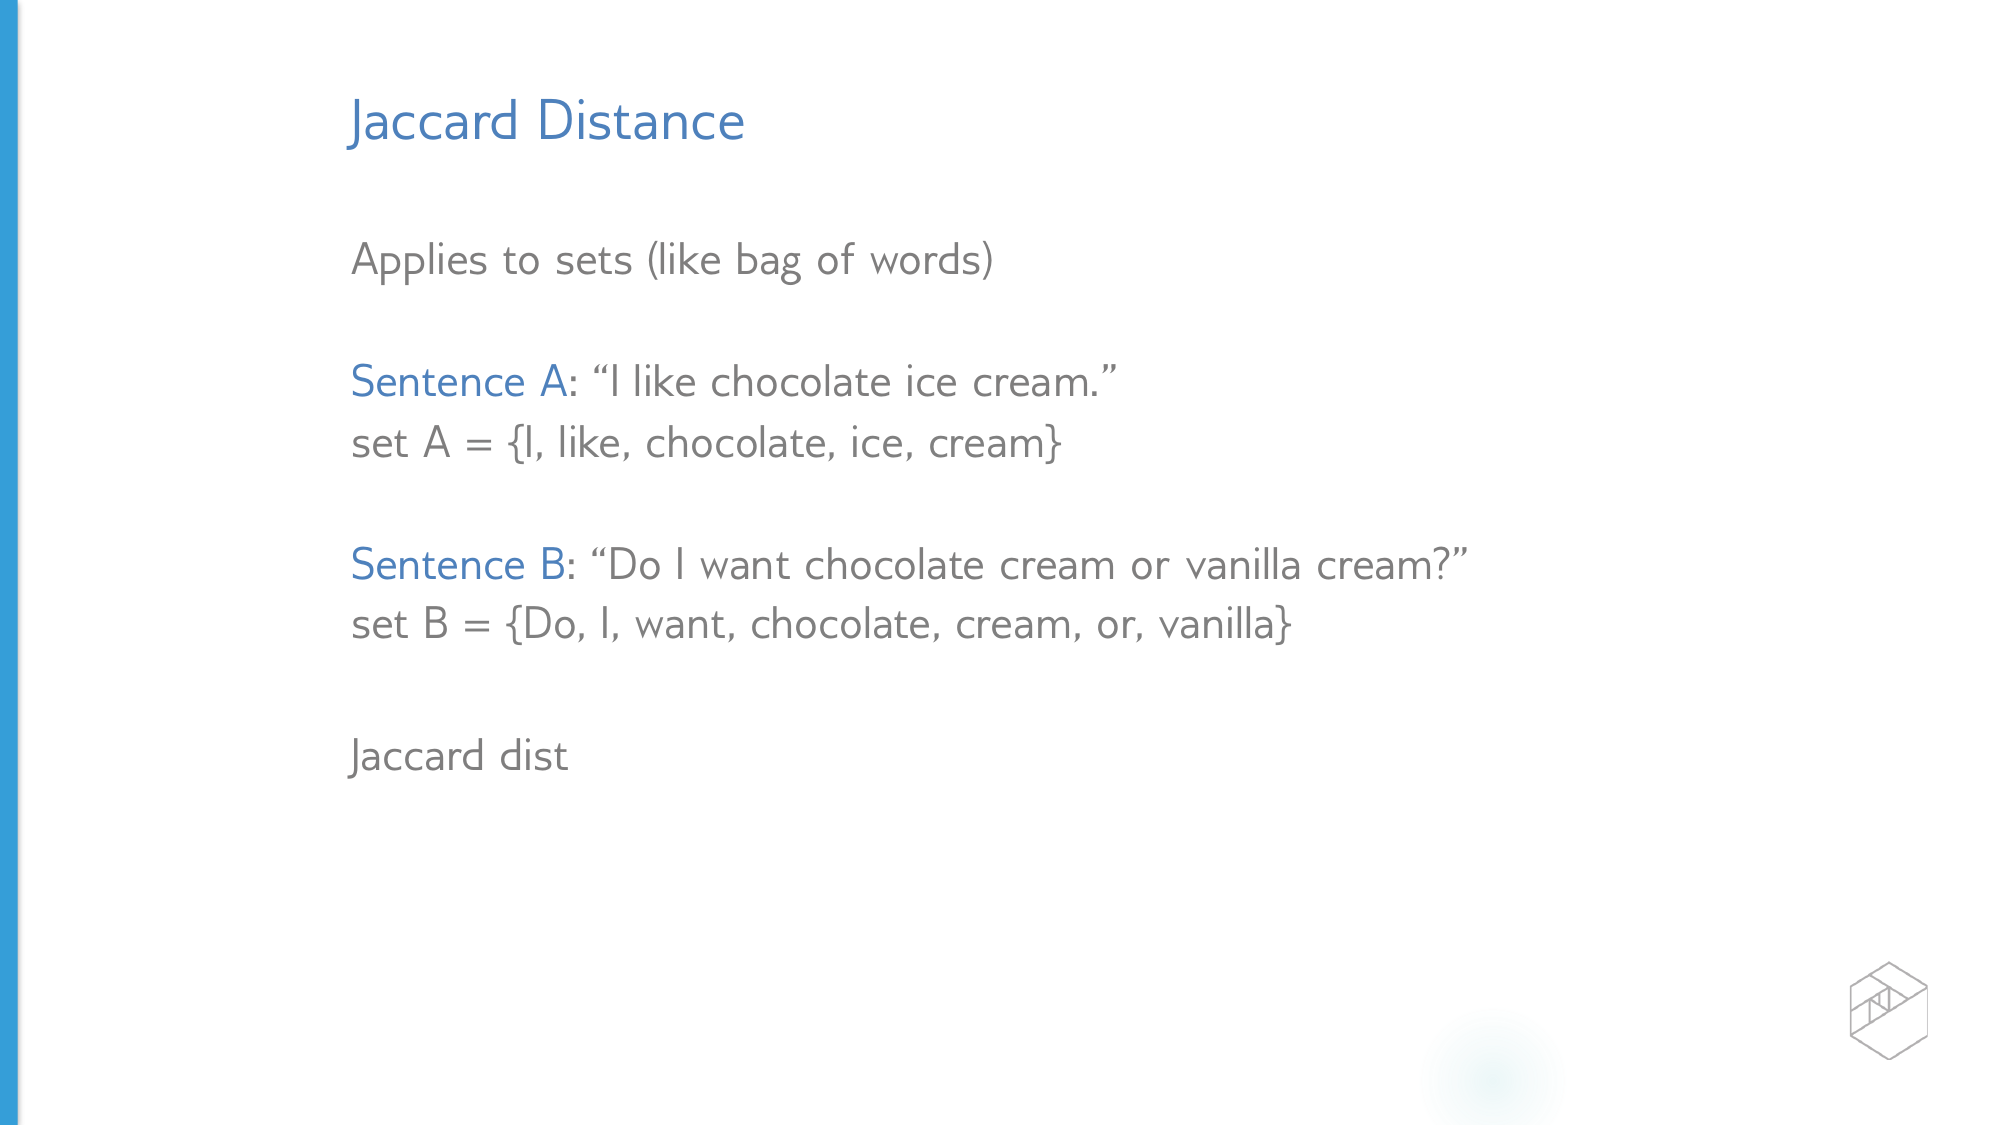

Jaccard Distance
Applies to sets (like bag of words)

Sentence A: “I like chocolate ice cream.”
set A = {I, like, chocolate, ice, cream}

Sentence B: “Do I want chocolate cream or vanilla cream?”
set B = {Do, I, want, chocolate, cream, or, vanilla}

Jaccard dist